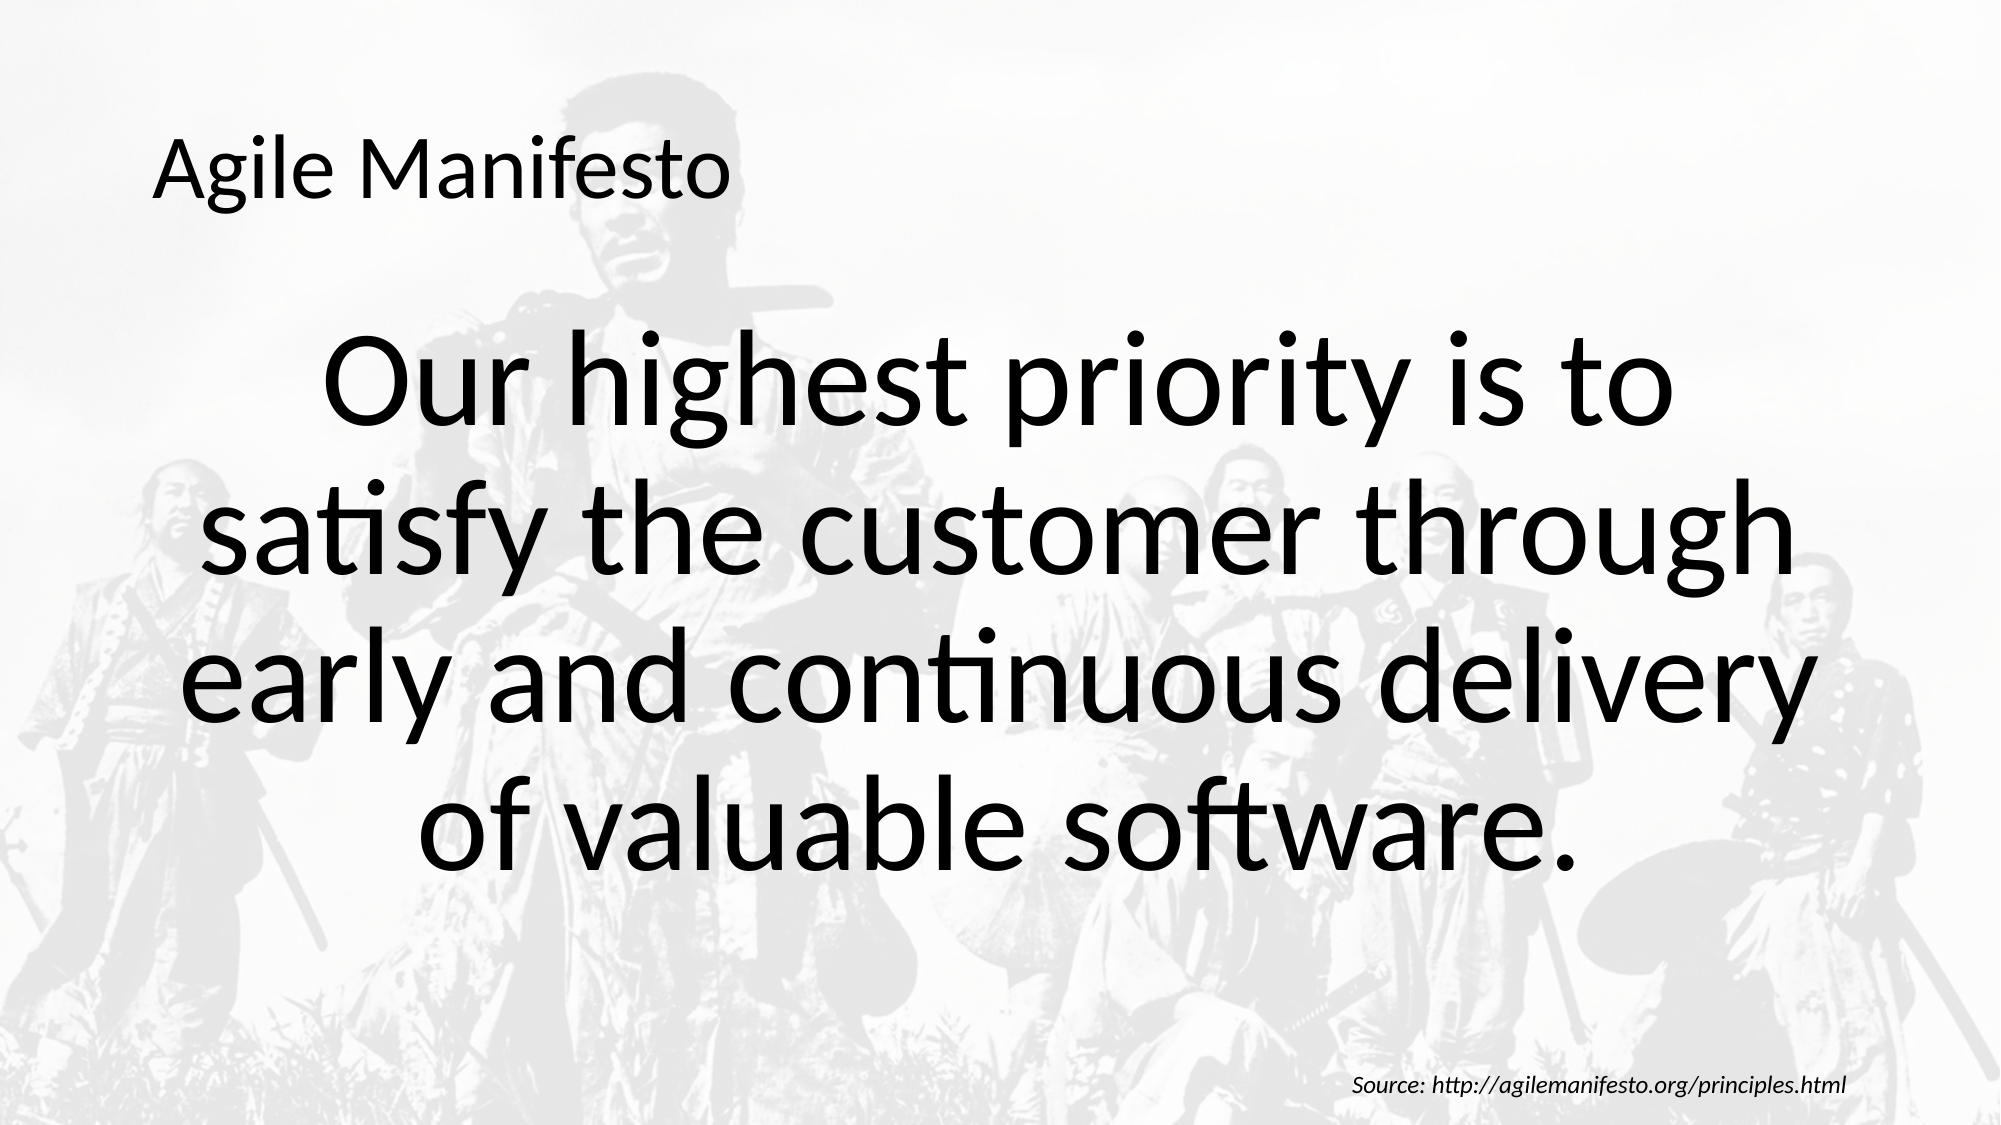

# Agile Manifesto
Our highest priority is to satisfy the customer through early and continuous delivery of valuable software.
Source: http://agilemanifesto.org/principles.html